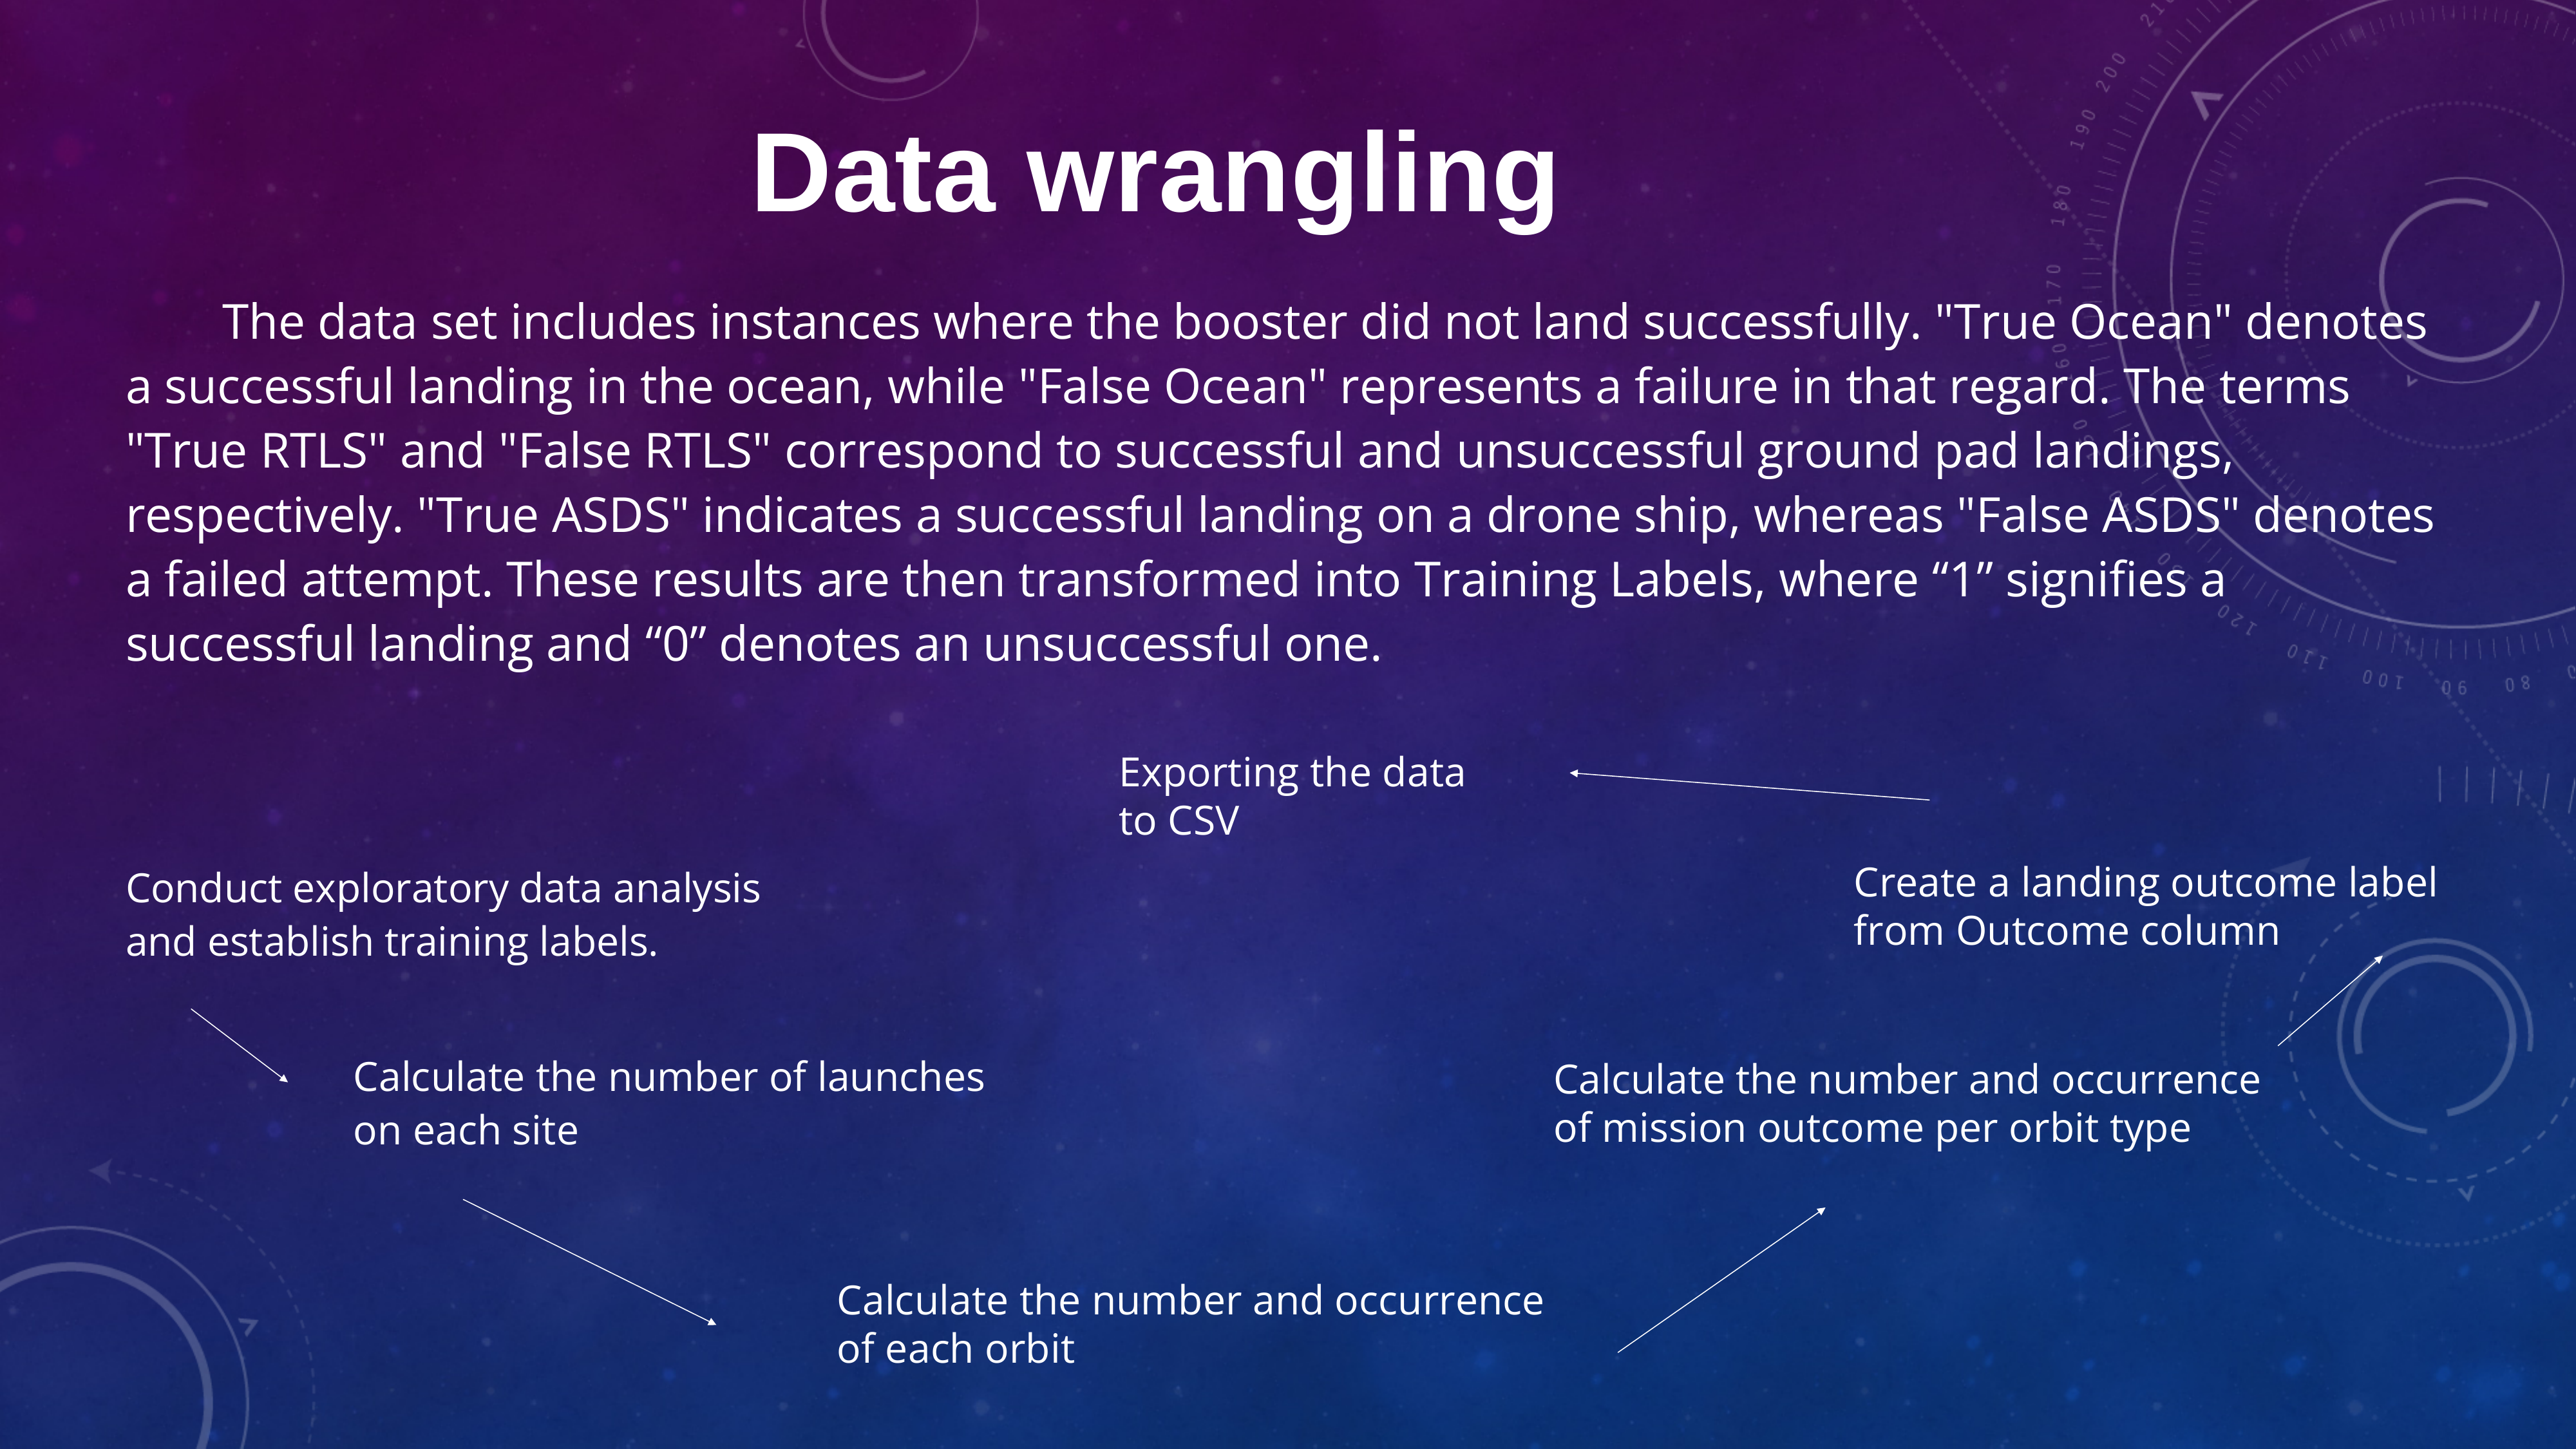

Data wrangling
	The data set includes instances where the booster did not land successfully. "True Ocean" denotes a successful landing in the ocean, while "False Ocean" represents a failure in that regard. The terms "True RTLS" and "False RTLS" correspond to successful and unsuccessful ground pad landings, respectively. "True ASDS" indicates a successful landing on a drone ship, whereas "False ASDS" denotes a failed attempt. These results are then transformed into Training Labels, where “1” signifies a successful landing and “0” denotes an unsuccessful one.
Exporting the data to CSV
Create a landing outcome label from Outcome column

Conduct exploratory data analysis and establish training labels.

Calculate the number of launches on each site
Calculate the number and occurrence of mission outcome per orbit type
Calculate the number and occurrence of each orbit